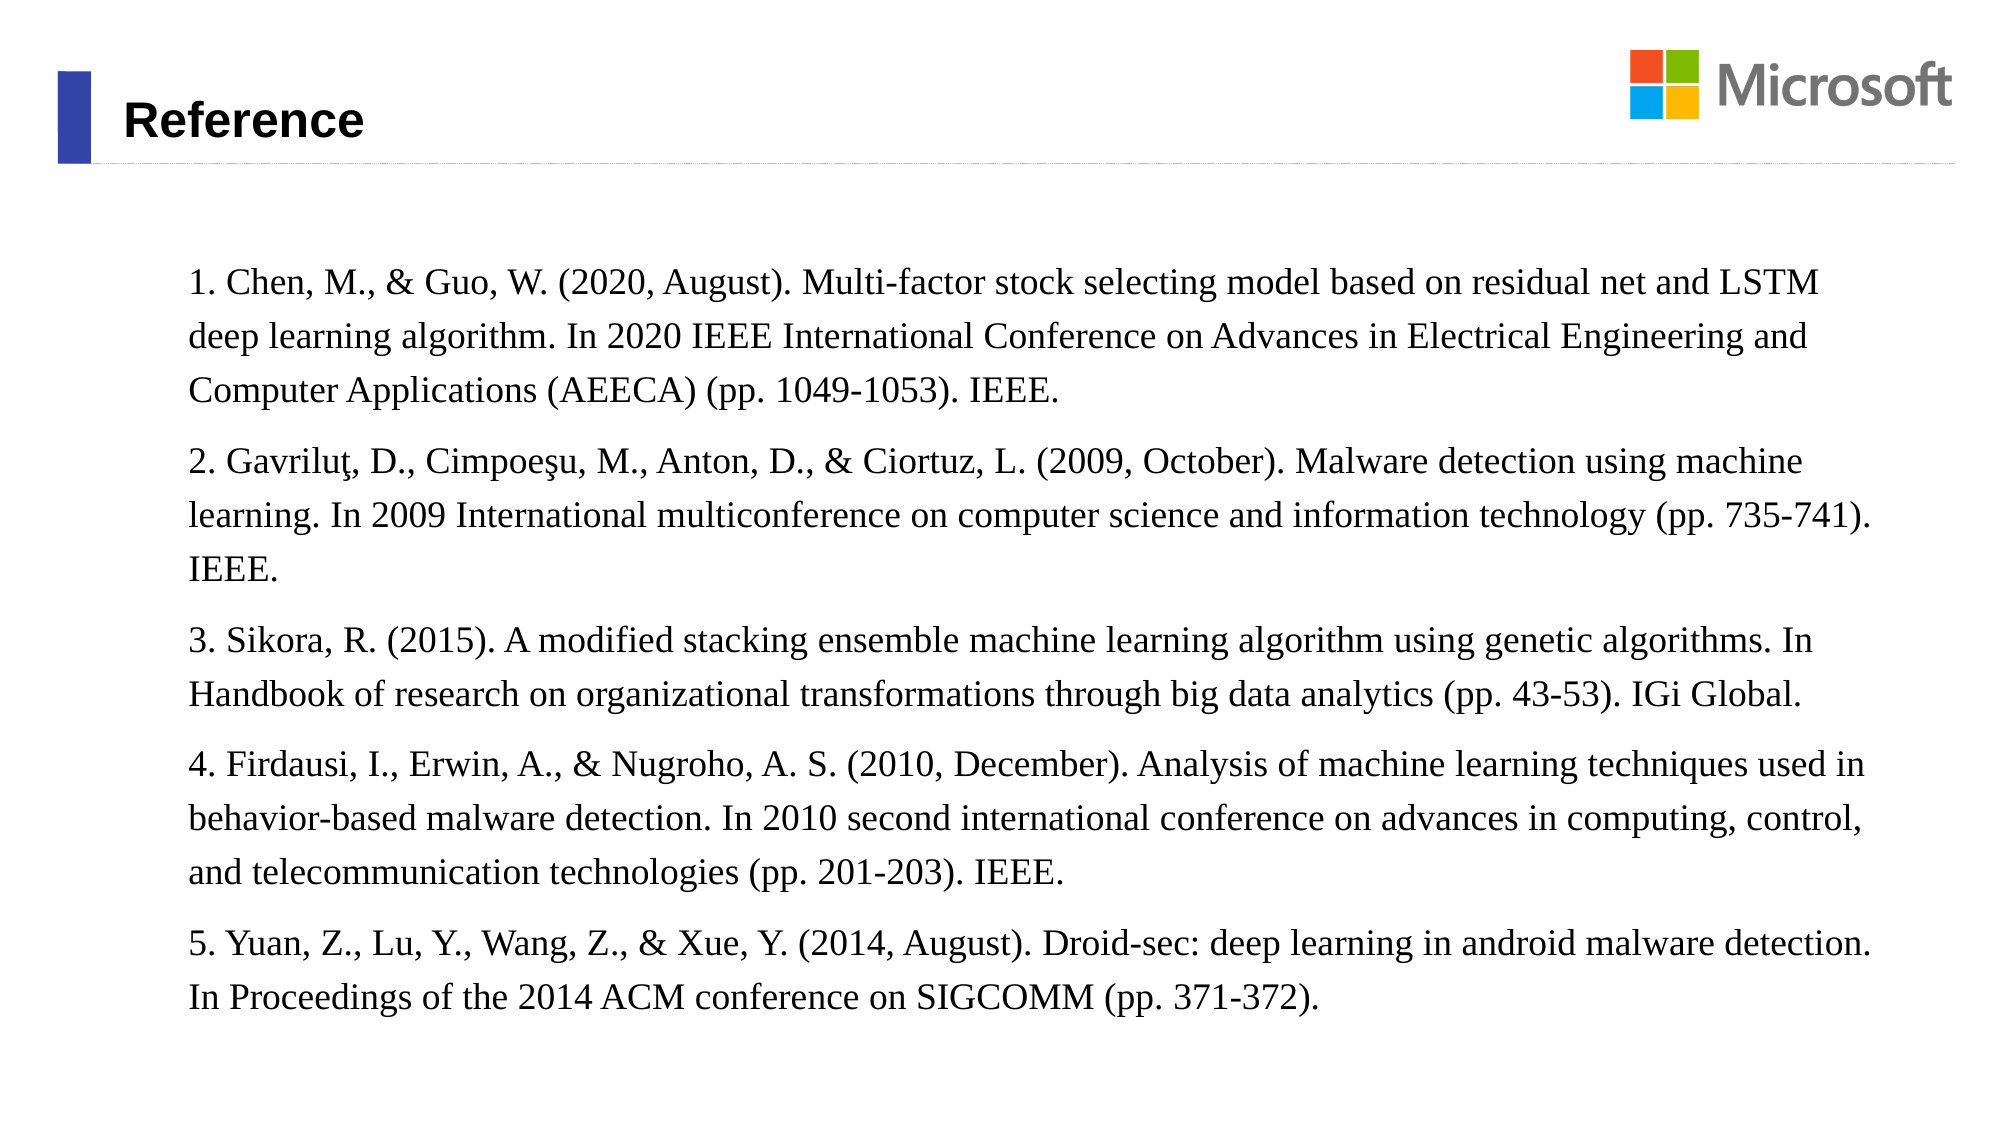

Reference
1. Chen, M., & Guo, W. (2020, August). Multi-factor stock selecting model based on residual net and LSTM deep learning algorithm. In 2020 IEEE International Conference on Advances in Electrical Engineering and Computer Applications (AEECA) (pp. 1049-1053). IEEE.
2. Gavriluţ, D., Cimpoeşu, M., Anton, D., & Ciortuz, L. (2009, October). Malware detection using machine learning. In 2009 International multiconference on computer science and information technology (pp. 735-741). IEEE.
3. Sikora, R. (2015). A modified stacking ensemble machine learning algorithm using genetic algorithms. In Handbook of research on organizational transformations through big data analytics (pp. 43-53). IGi Global.
4. Firdausi, I., Erwin, A., & Nugroho, A. S. (2010, December). Analysis of machine learning techniques used in behavior-based malware detection. In 2010 second international conference on advances in computing, control, and telecommunication technologies (pp. 201-203). IEEE.
5. Yuan, Z., Lu, Y., Wang, Z., & Xue, Y. (2014, August). Droid-sec: deep learning in android malware detection. In Proceedings of the 2014 ACM conference on SIGCOMM (pp. 371-372).